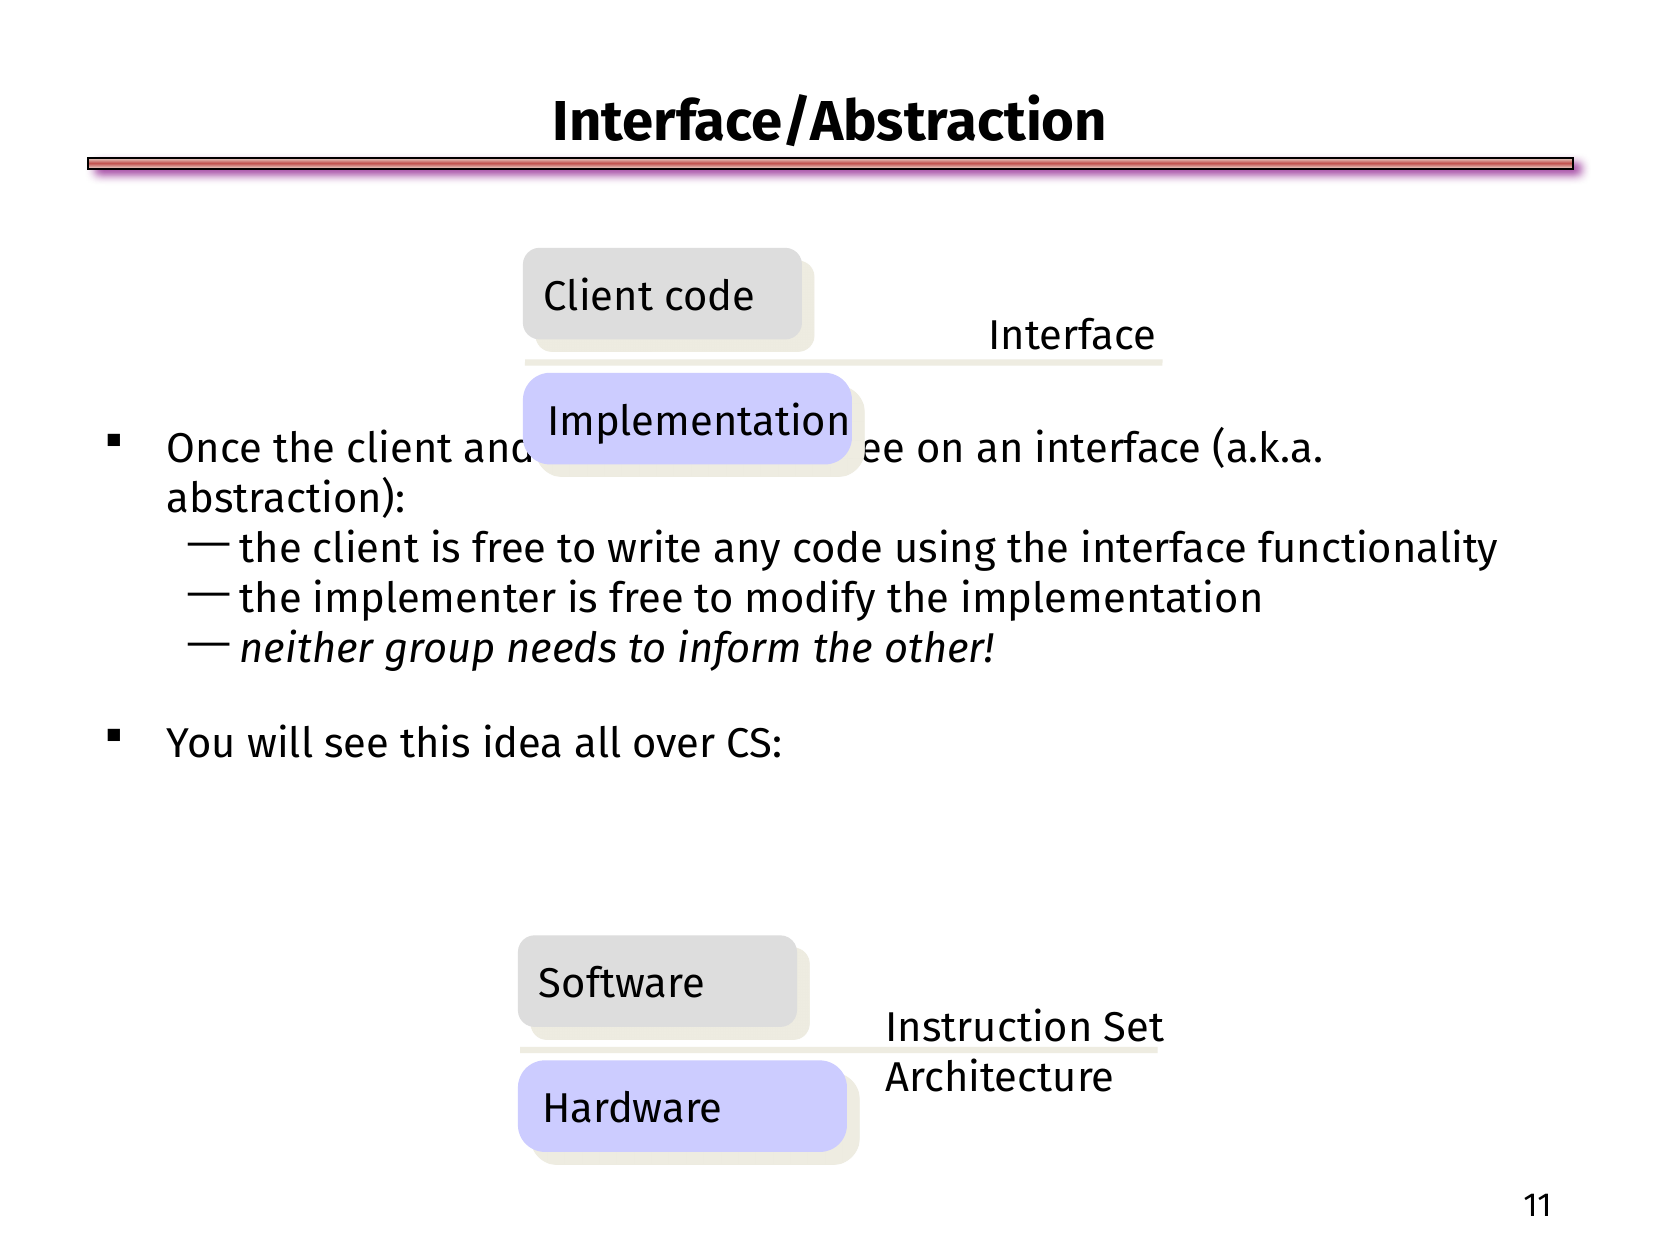

Interface/Abstraction

Once the client and implementer agree on an interface (a.k.a. abstraction):
the client is free to write any code using the interface functionality
the implementer is free to modify the implementation
neither group needs to inform the other!

You will see this idea all over CS:

Client code
Interface

Implementation
Software
Instruction Set
Architecture

Hardware
11